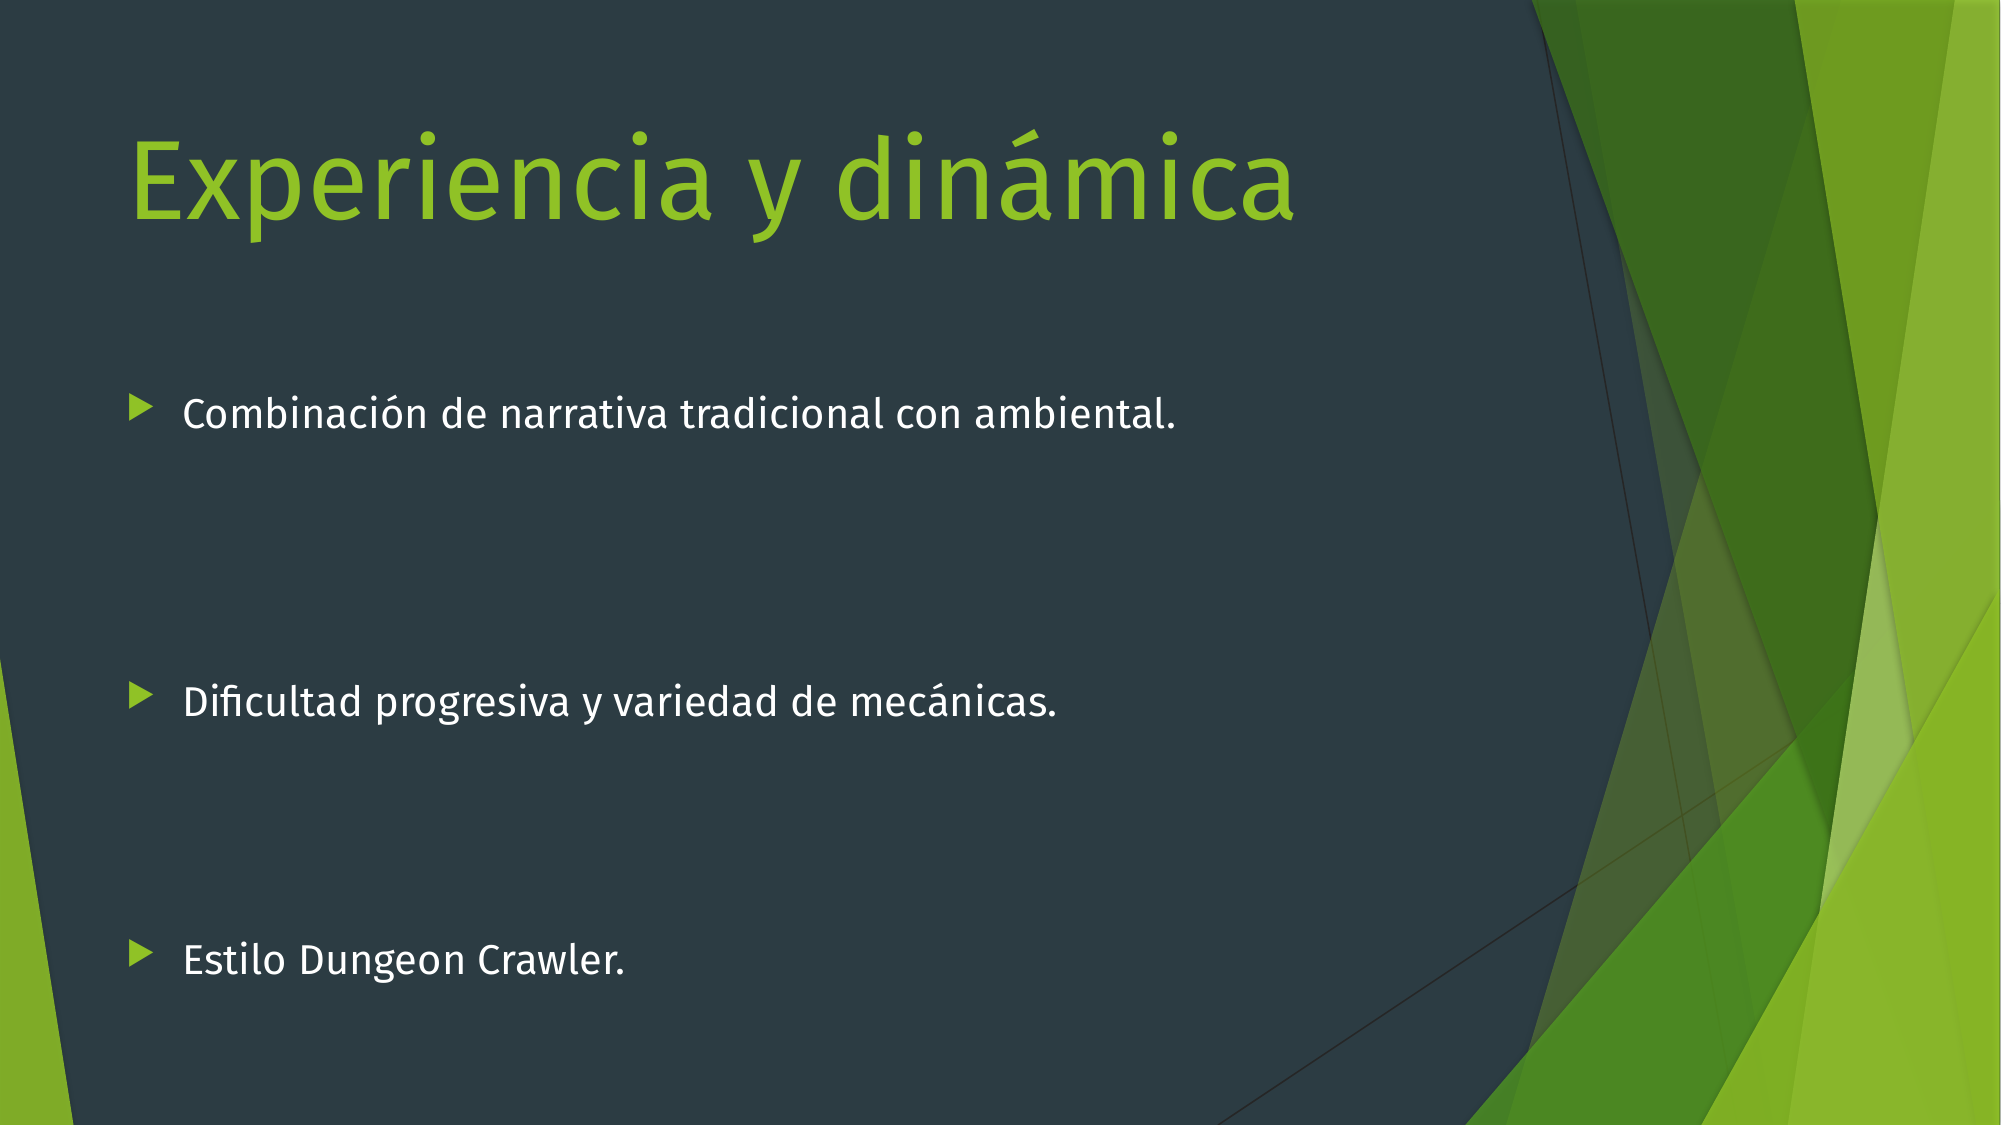

# Experiencia y dinámica

Combinación de narrativa tradicional con ambiental.

Dificultad progresiva y variedad de mecánicas.

Estilo Dungeon Crawler.